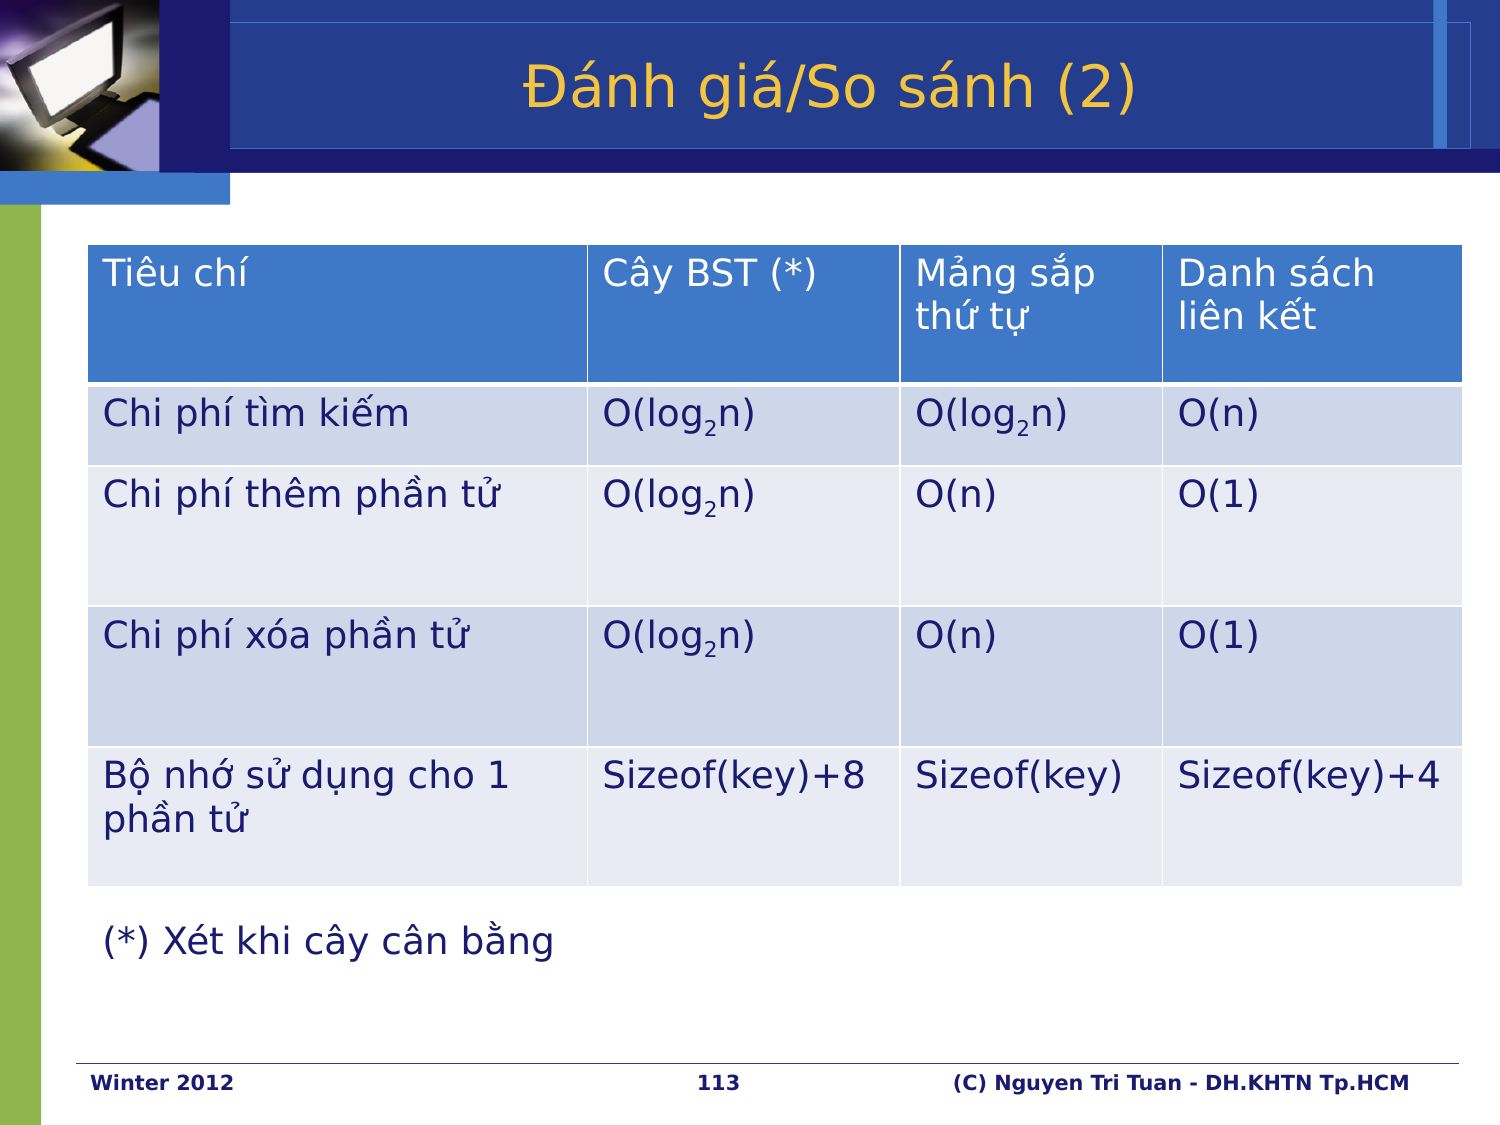

# Đánh giá/So sánh (2)
| Tiêu chí | Cây BST (\*) | Mảng sắp thứ tự | Danh sách liên kết |
| --- | --- | --- | --- |
| Chi phí tìm kiếm | O(log2n) | O(log2n) | O(n) |
| Chi phí thêm phần tử | O(log2n) | O(n) | O(1) |
| Chi phí xóa phần tử | O(log2n) | O(n) | O(1) |
| Bộ nhớ sử dụng cho 1 phần tử | Sizeof(key)+8 | Sizeof(key) | Sizeof(key)+4 |
(*) Xét khi cây cân bằng
Winter 2012
113
(C) Nguyen Tri Tuan - DH.KHTN Tp.HCM